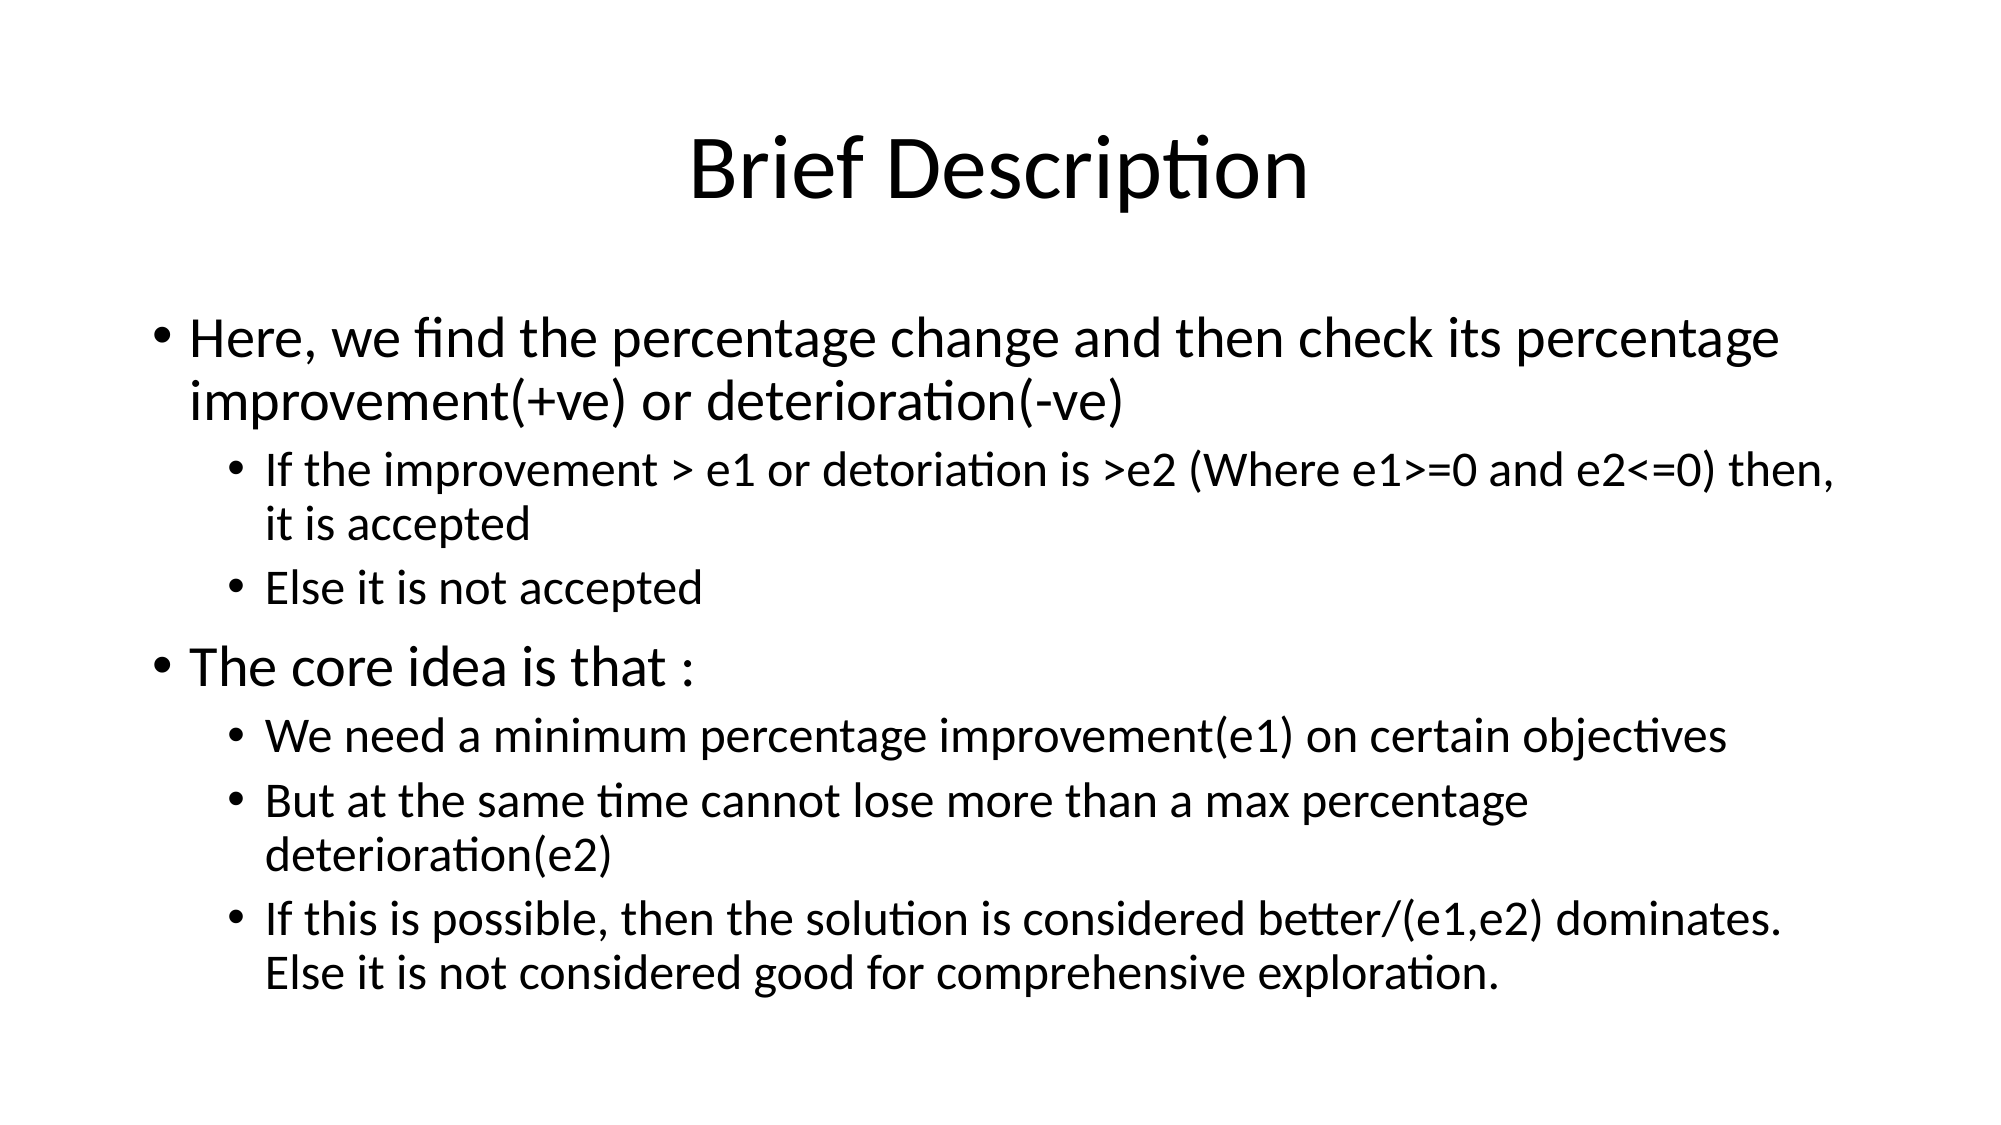

# Brief Description
Here, we find the percentage change and then check its percentage improvement(+ve) or deterioration(-ve)
If the improvement > e1 or detoriation is >e2 (Where e1>=0 and e2<=0) then, it is accepted
Else it is not accepted
The core idea is that :
We need a minimum percentage improvement(e1) on certain objectives
But at the same time cannot lose more than a max percentage deterioration(e2)
If this is possible, then the solution is considered better/(e1,e2) dominates. Else it is not considered good for comprehensive exploration.